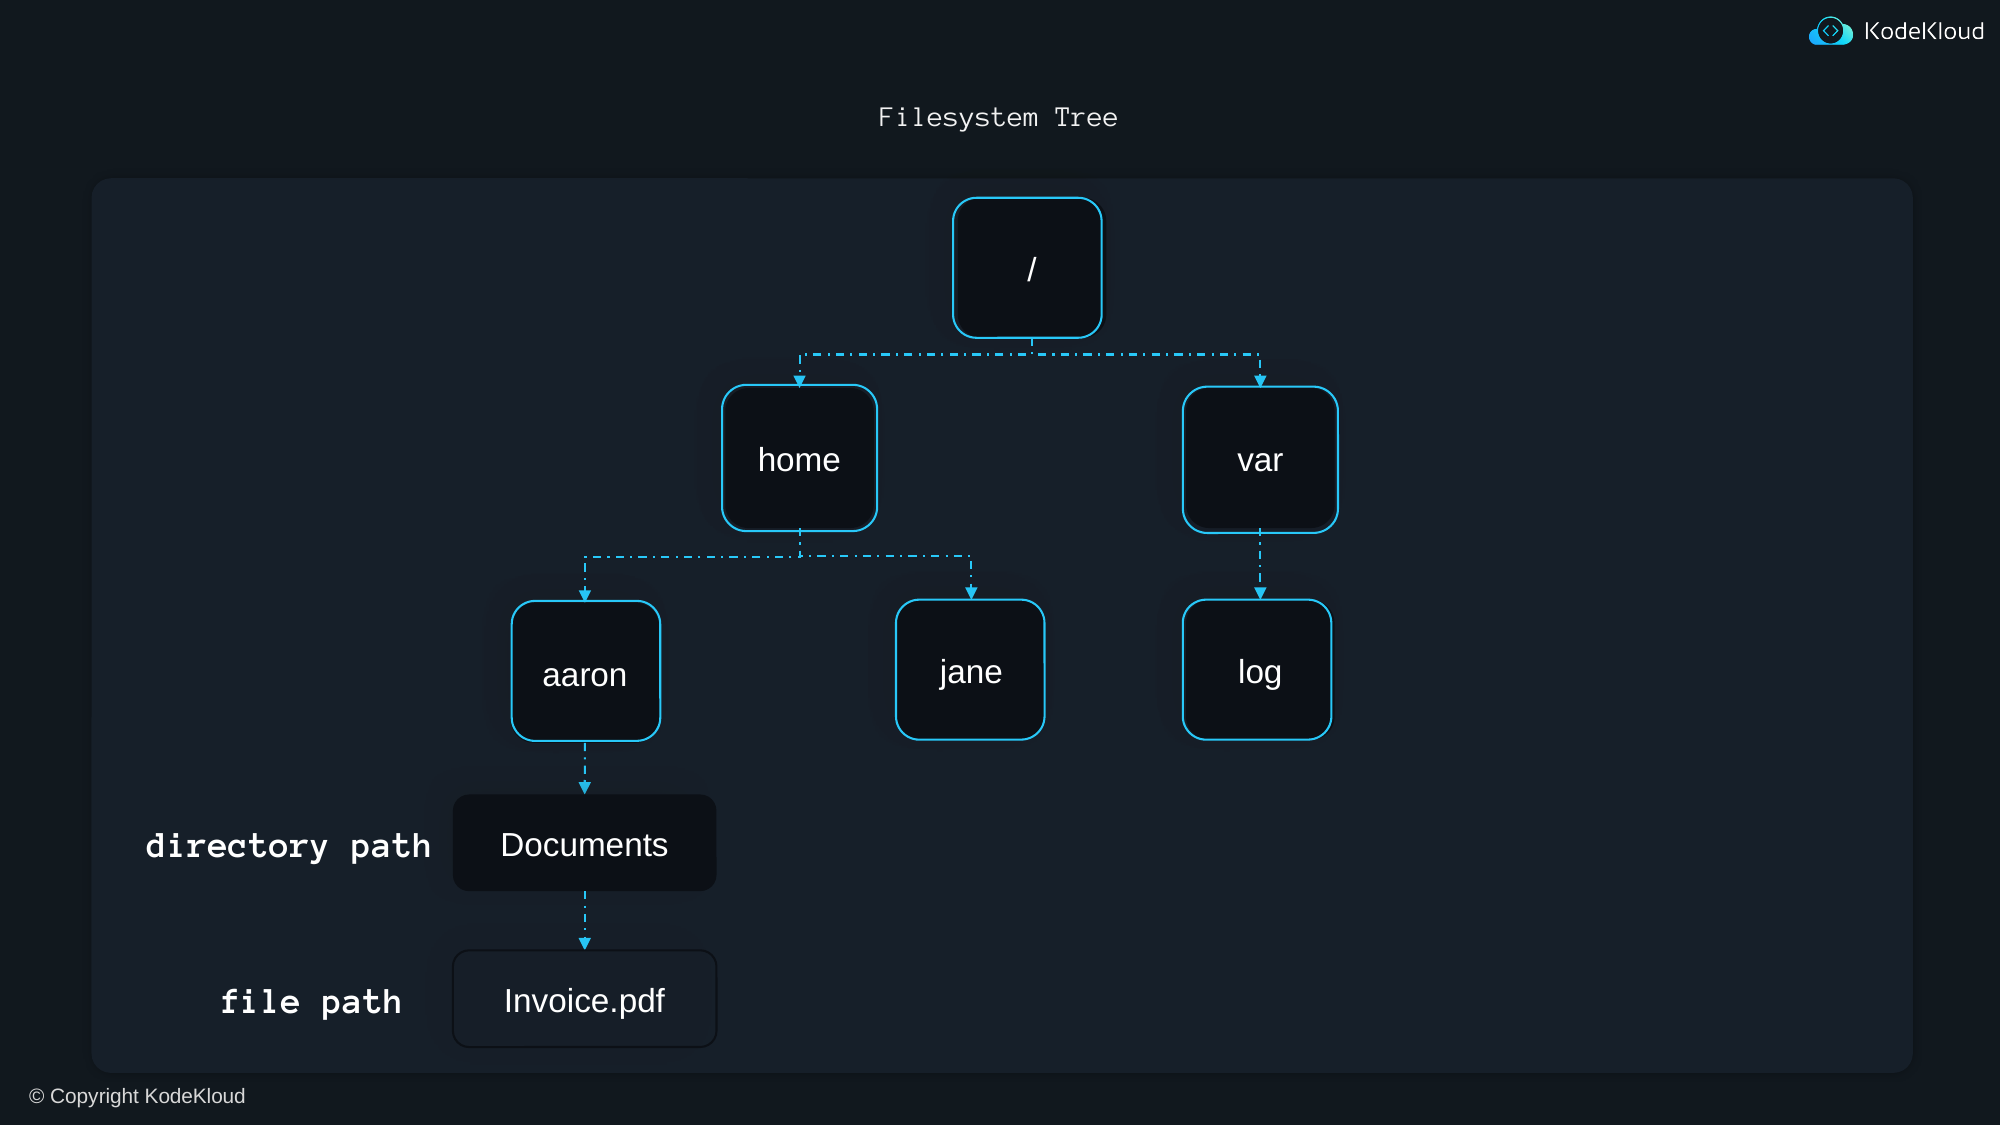

# Filesystem Tree

/

home
var

jane
log

aaron
Documents
directory path
Invoice.pdf
file path